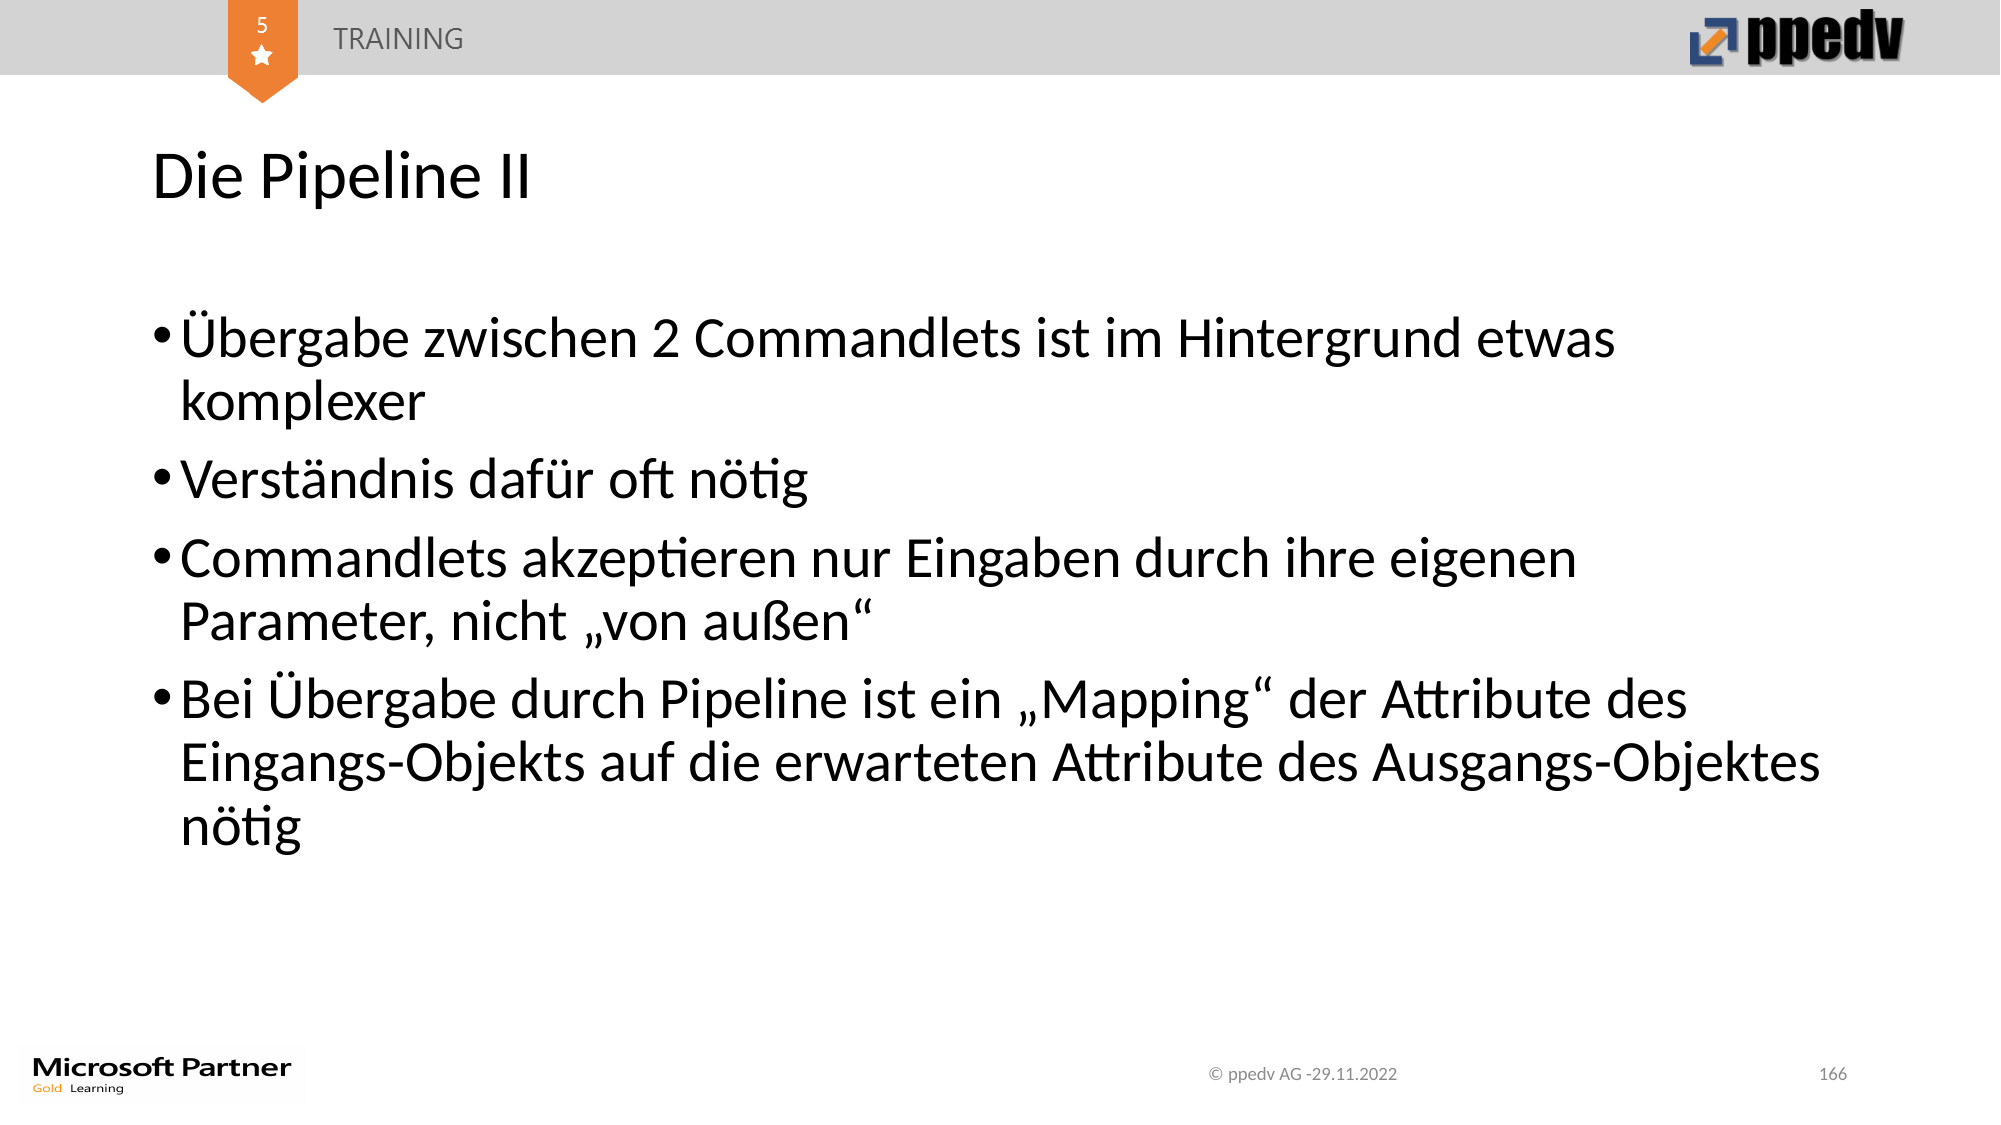

# Die Pipeline II
Übergabe zwischen 2 Commandlets ist im Hintergrund etwas komplexer
Verständnis dafür oft nötig
Commandlets akzeptieren nur Eingaben durch ihre eigenen Parameter, nicht „von außen“
Bei Übergabe durch Pipeline ist ein „Mapping“ der Attribute des Eingangs-Objekts auf die erwarteten Attribute des Ausgangs-Objektes nötig
© ppedv AG -29.11.2022
166